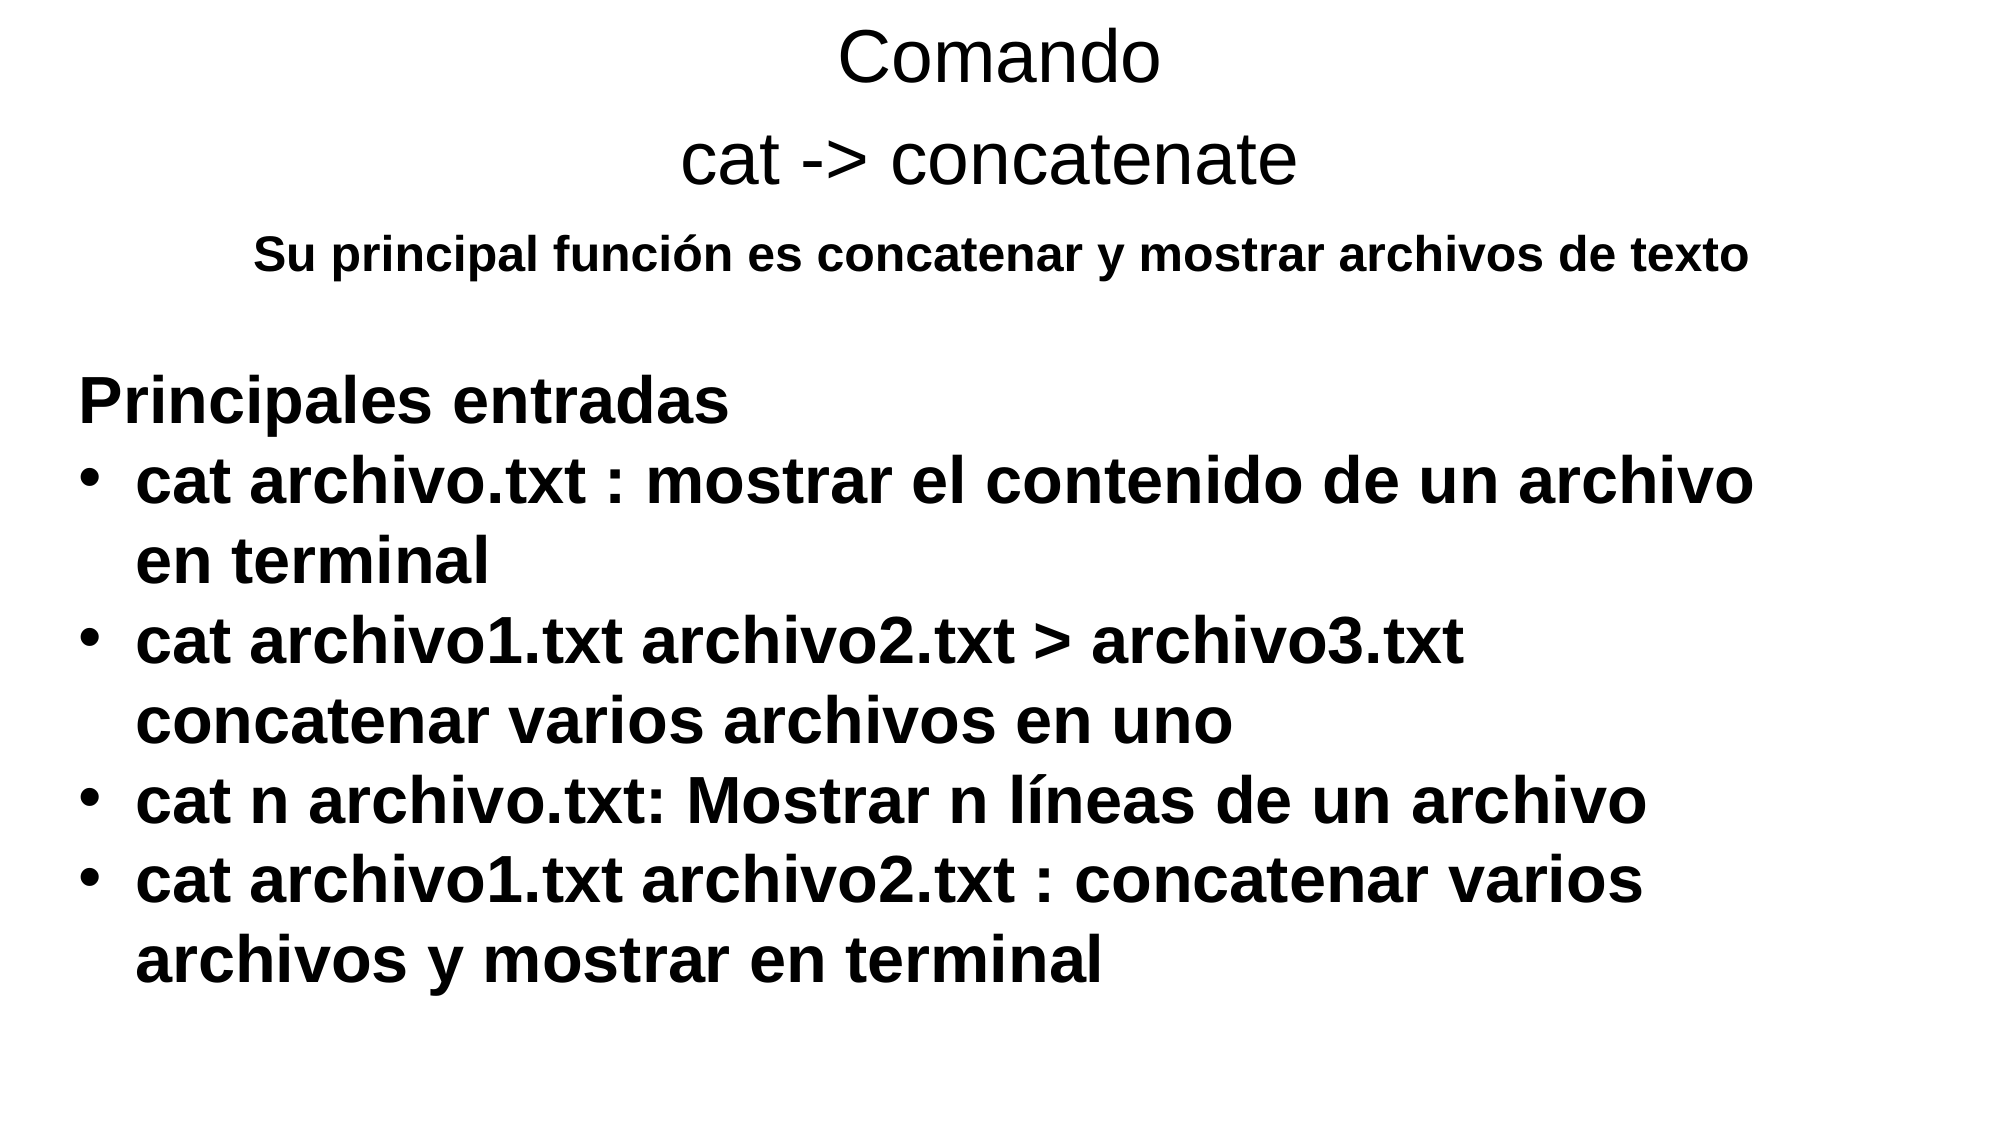

Comando
cat -> concatenate

Su principal función es concatenar y mostrar archivos de texto
Principales entradas
cat archivo.txt : mostrar el contenido de un archivo en terminal
cat archivo1.txt archivo2.txt > archivo3.txt concatenar varios archivos en uno
cat n archivo.txt: Mostrar n líneas de un archivo
cat archivo1.txt archivo2.txt : concatenar varios archivos y mostrar en terminal